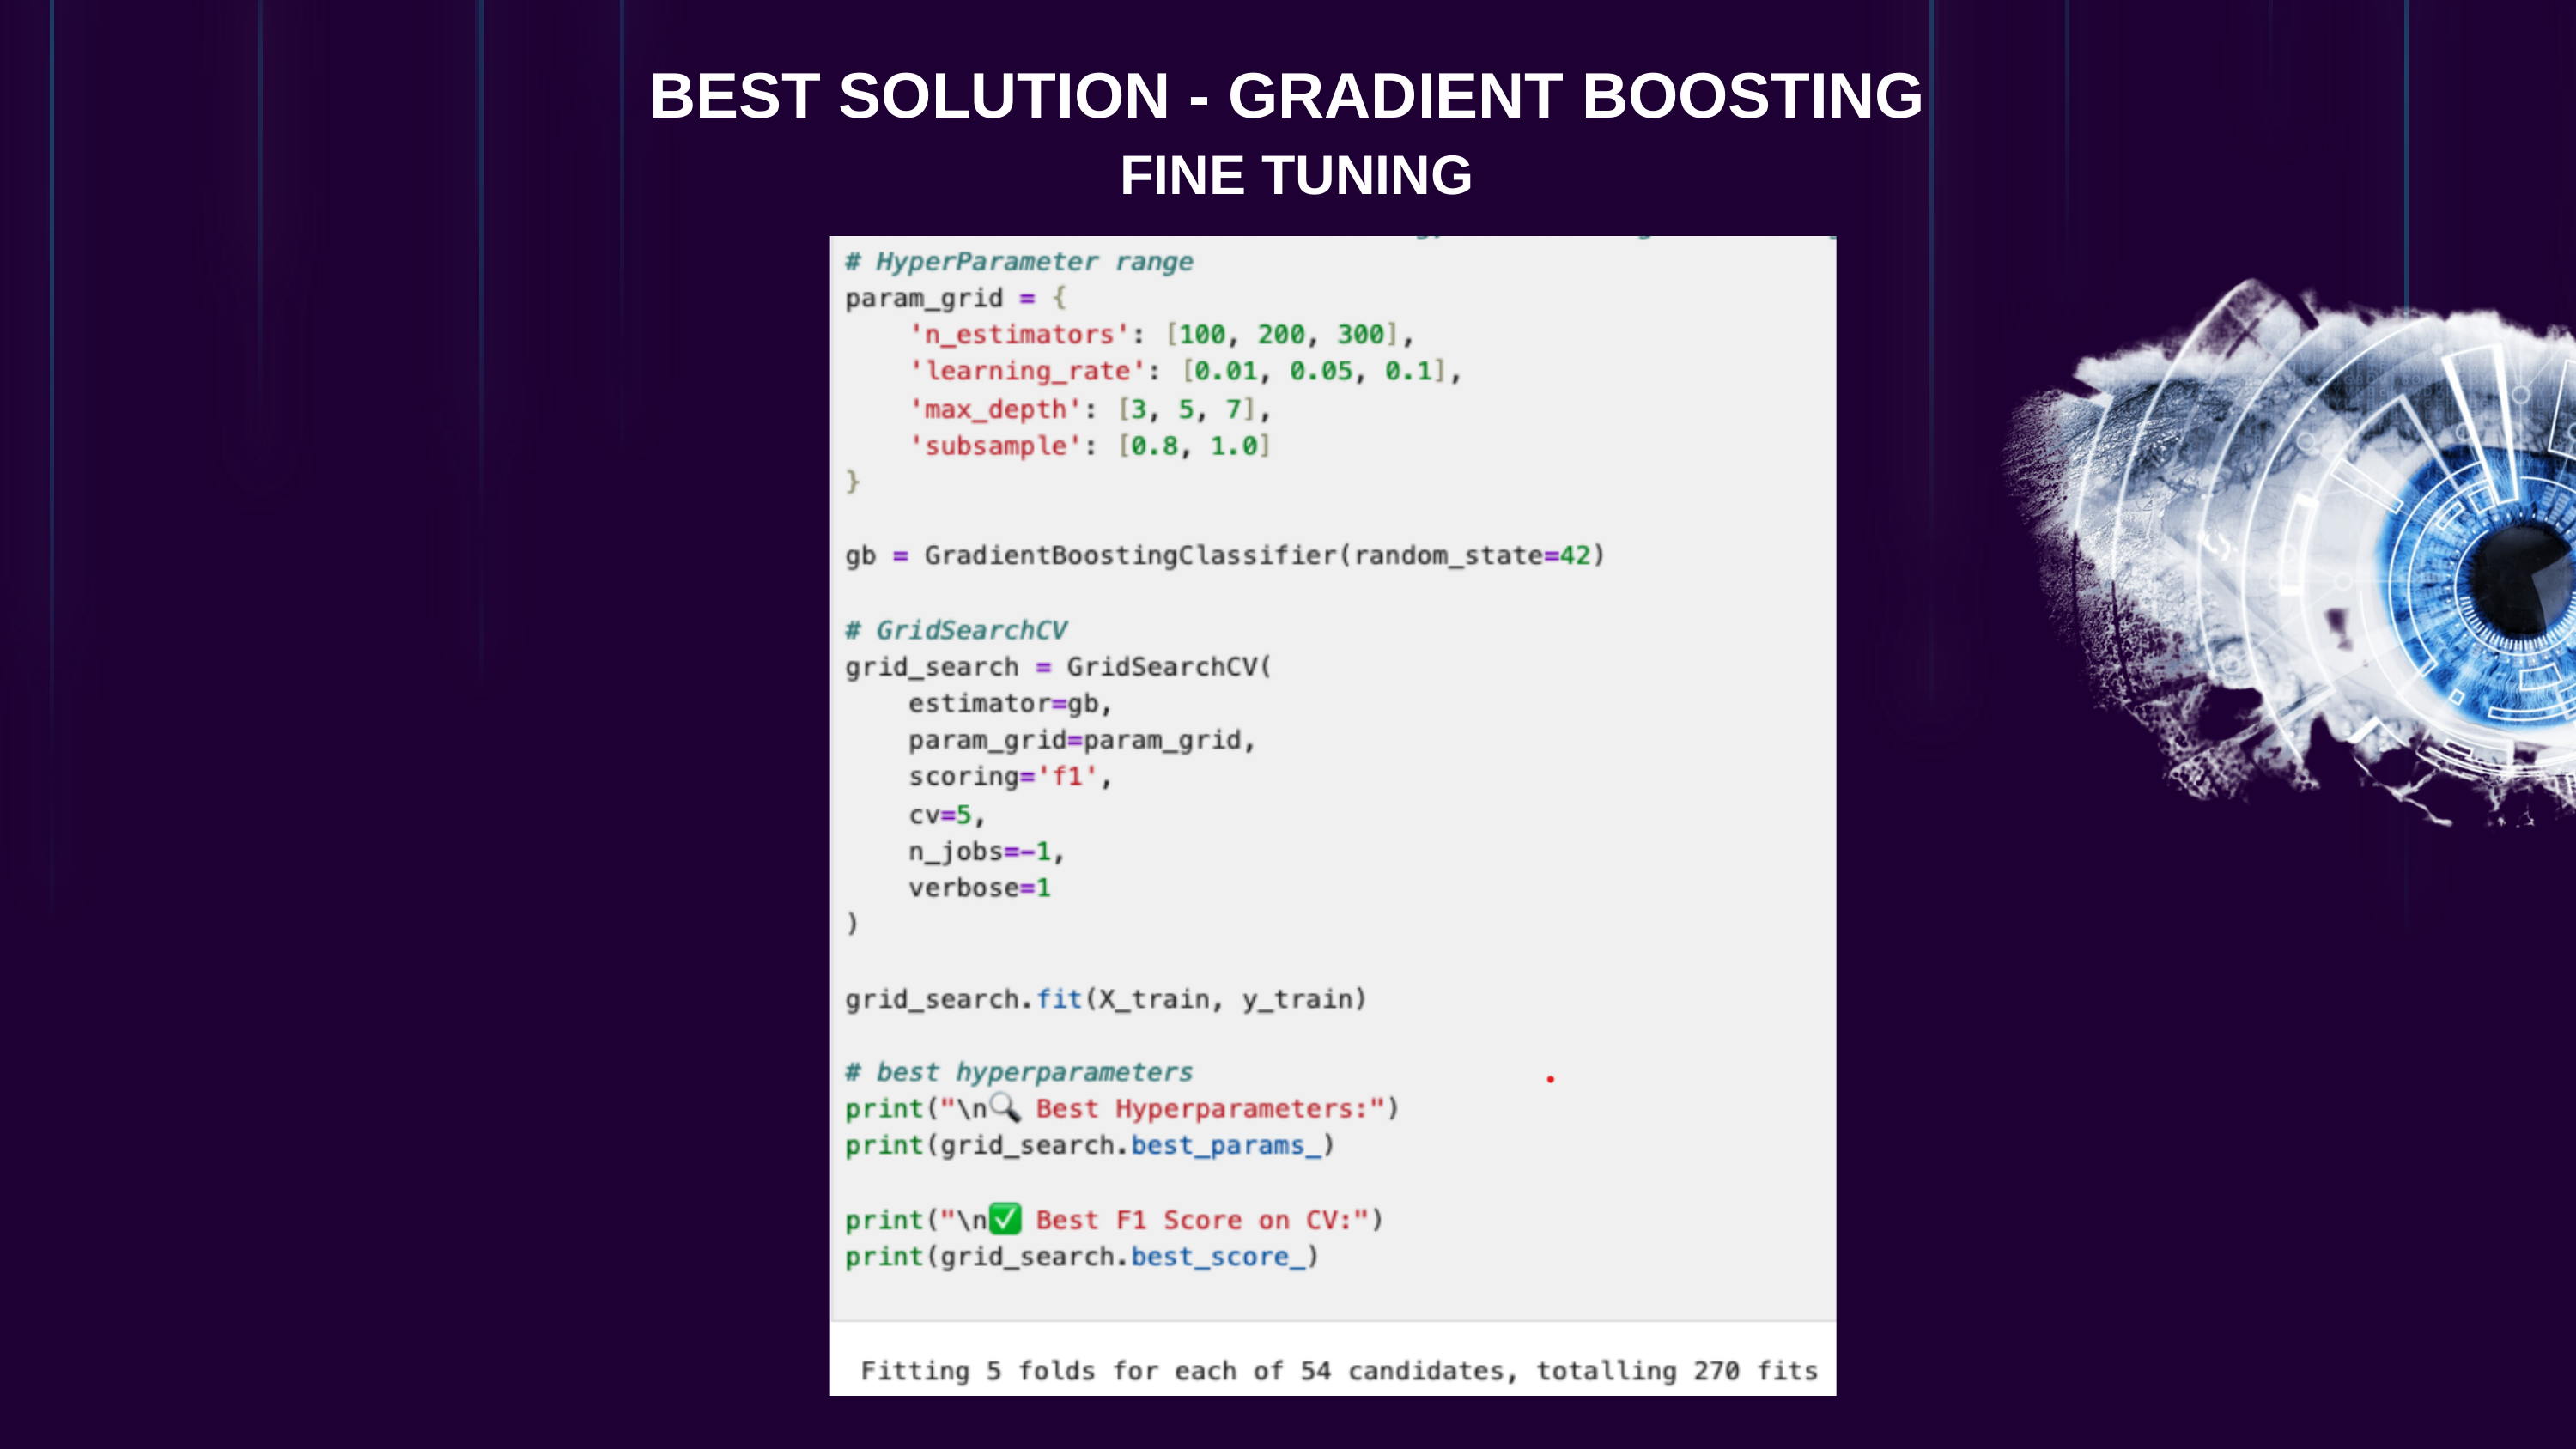

BEST SOLUTION - GRADIENT BOOSTING
FINE TUNING